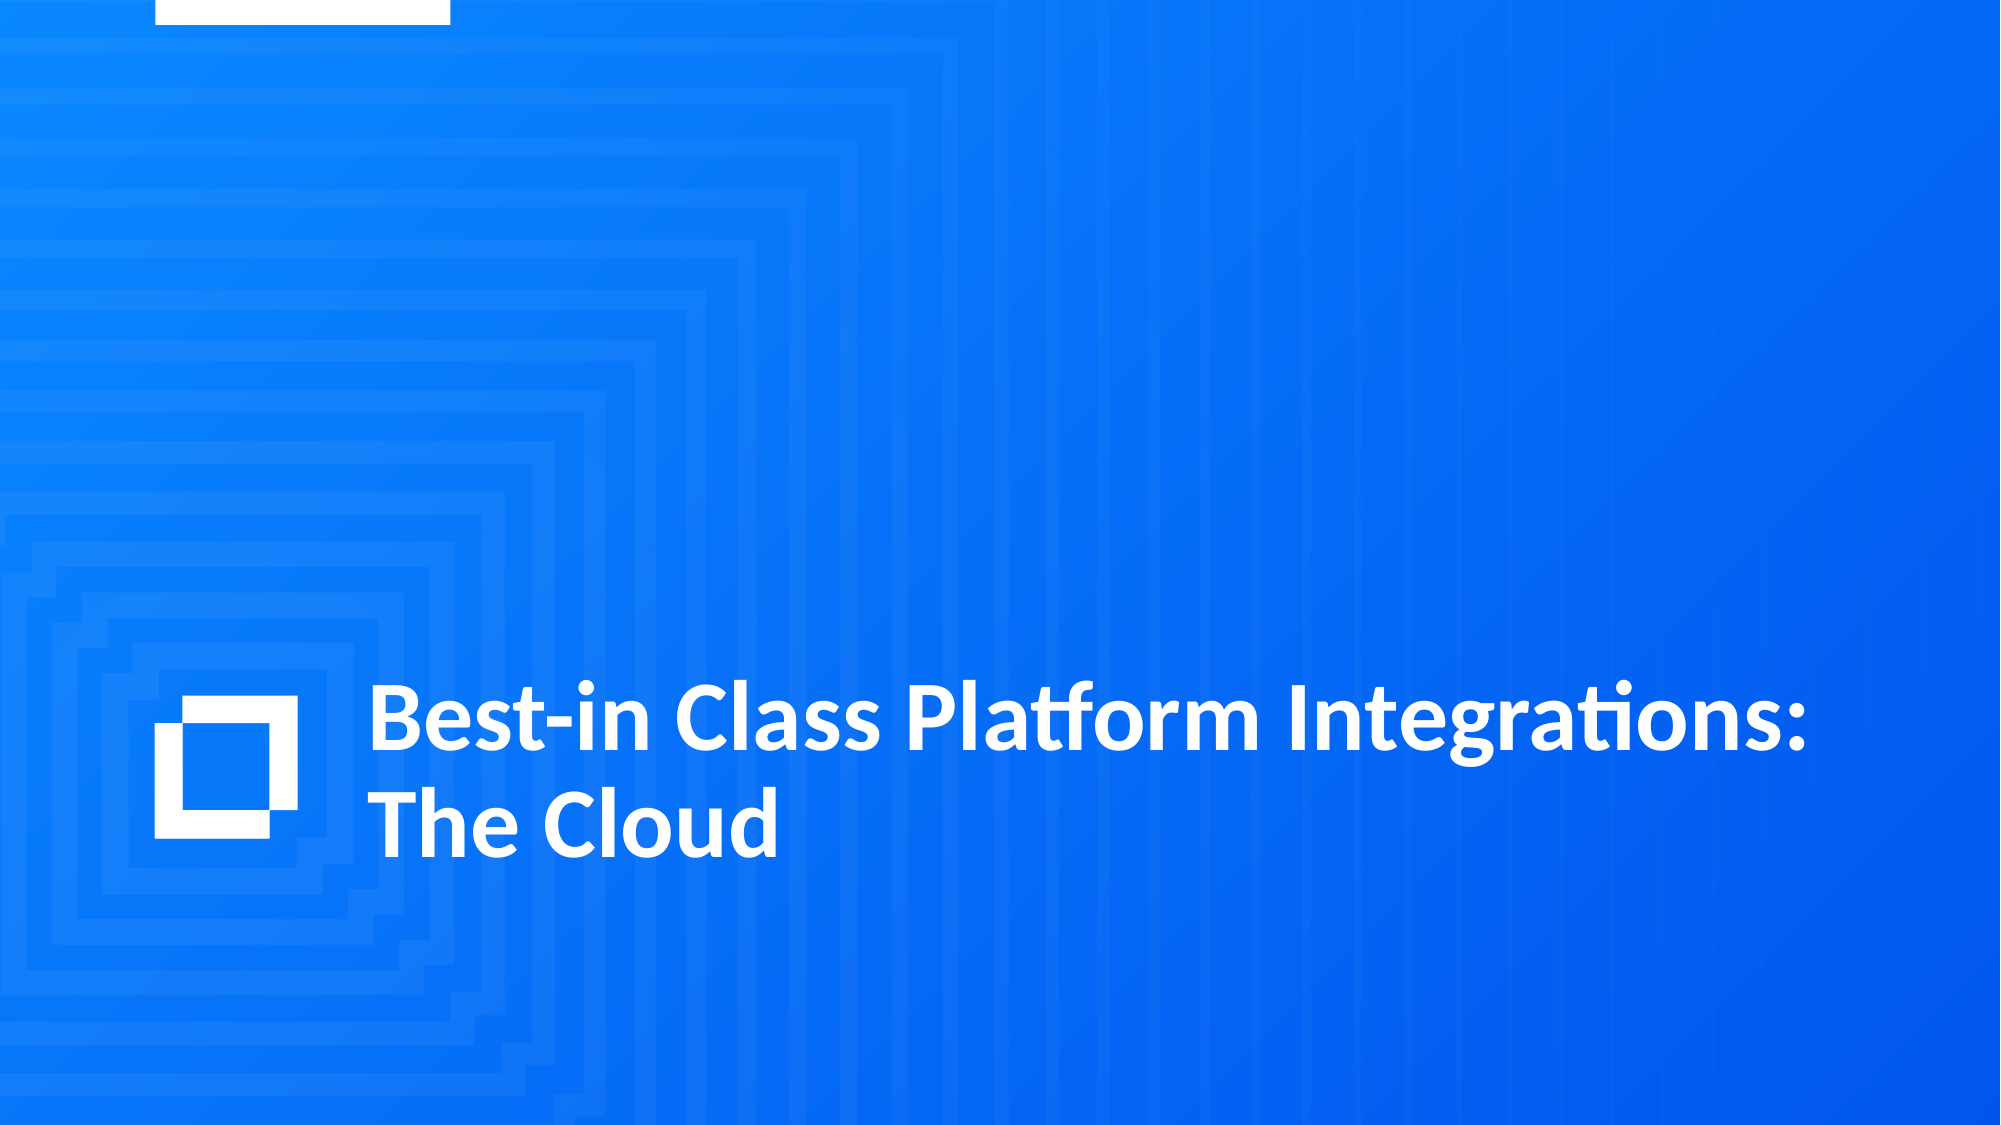

# Best-in Class Platform Integrations: The Cloud